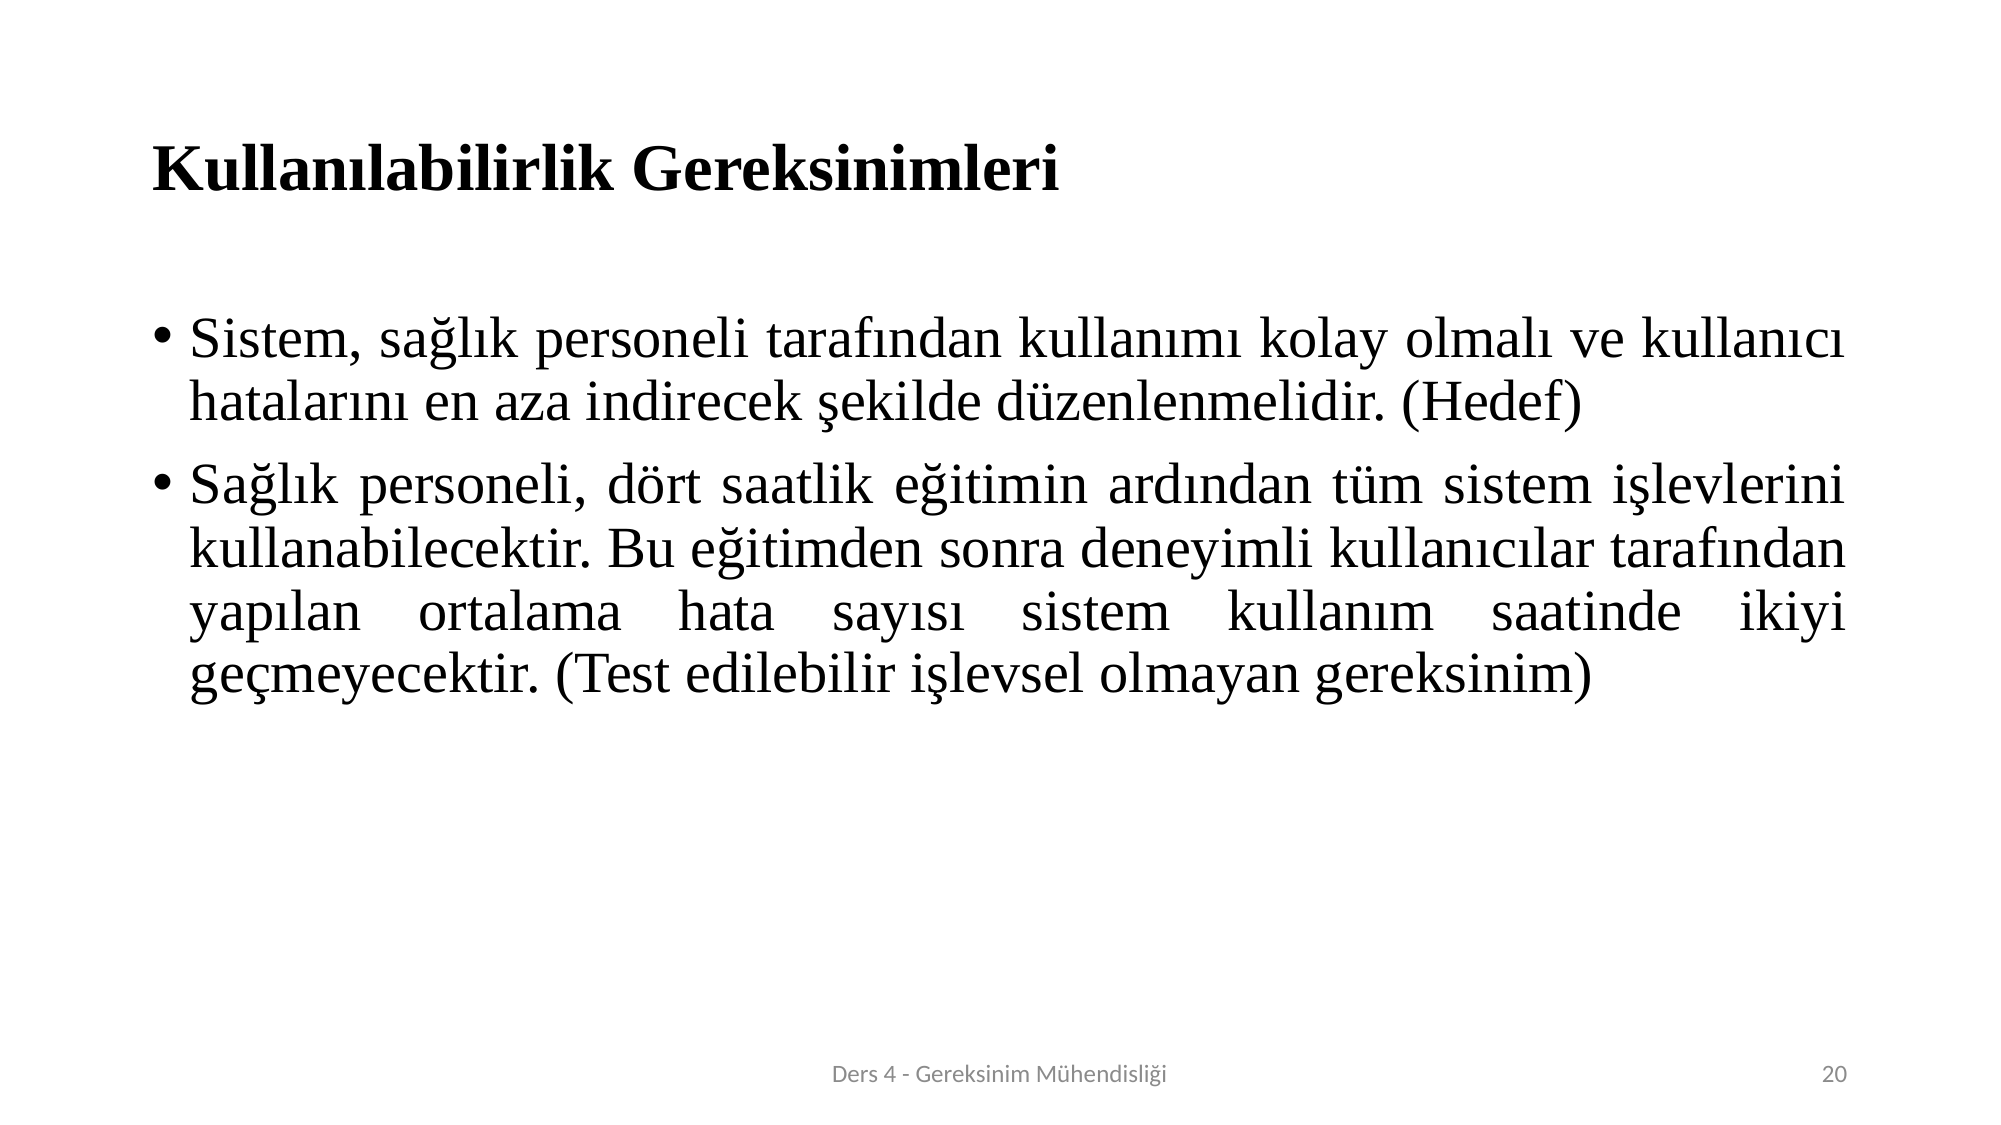

# Kullanılabilirlik Gereksinimleri
Sistem, sağlık personeli tarafından kullanımı kolay olmalı ve kullanıcı hatalarını en aza indirecek şekilde düzenlenmelidir. (Hedef)
Sağlık personeli, dört saatlik eğitimin ardından tüm sistem işlevlerini kullanabilecektir. Bu eğitimden sonra deneyimli kullanıcılar tarafından yapılan ortalama hata sayısı sistem kullanım saatinde ikiyi geçmeyecektir. (Test edilebilir işlevsel olmayan gereksinim)
Ders 4 - Gereksinim Mühendisliği
20